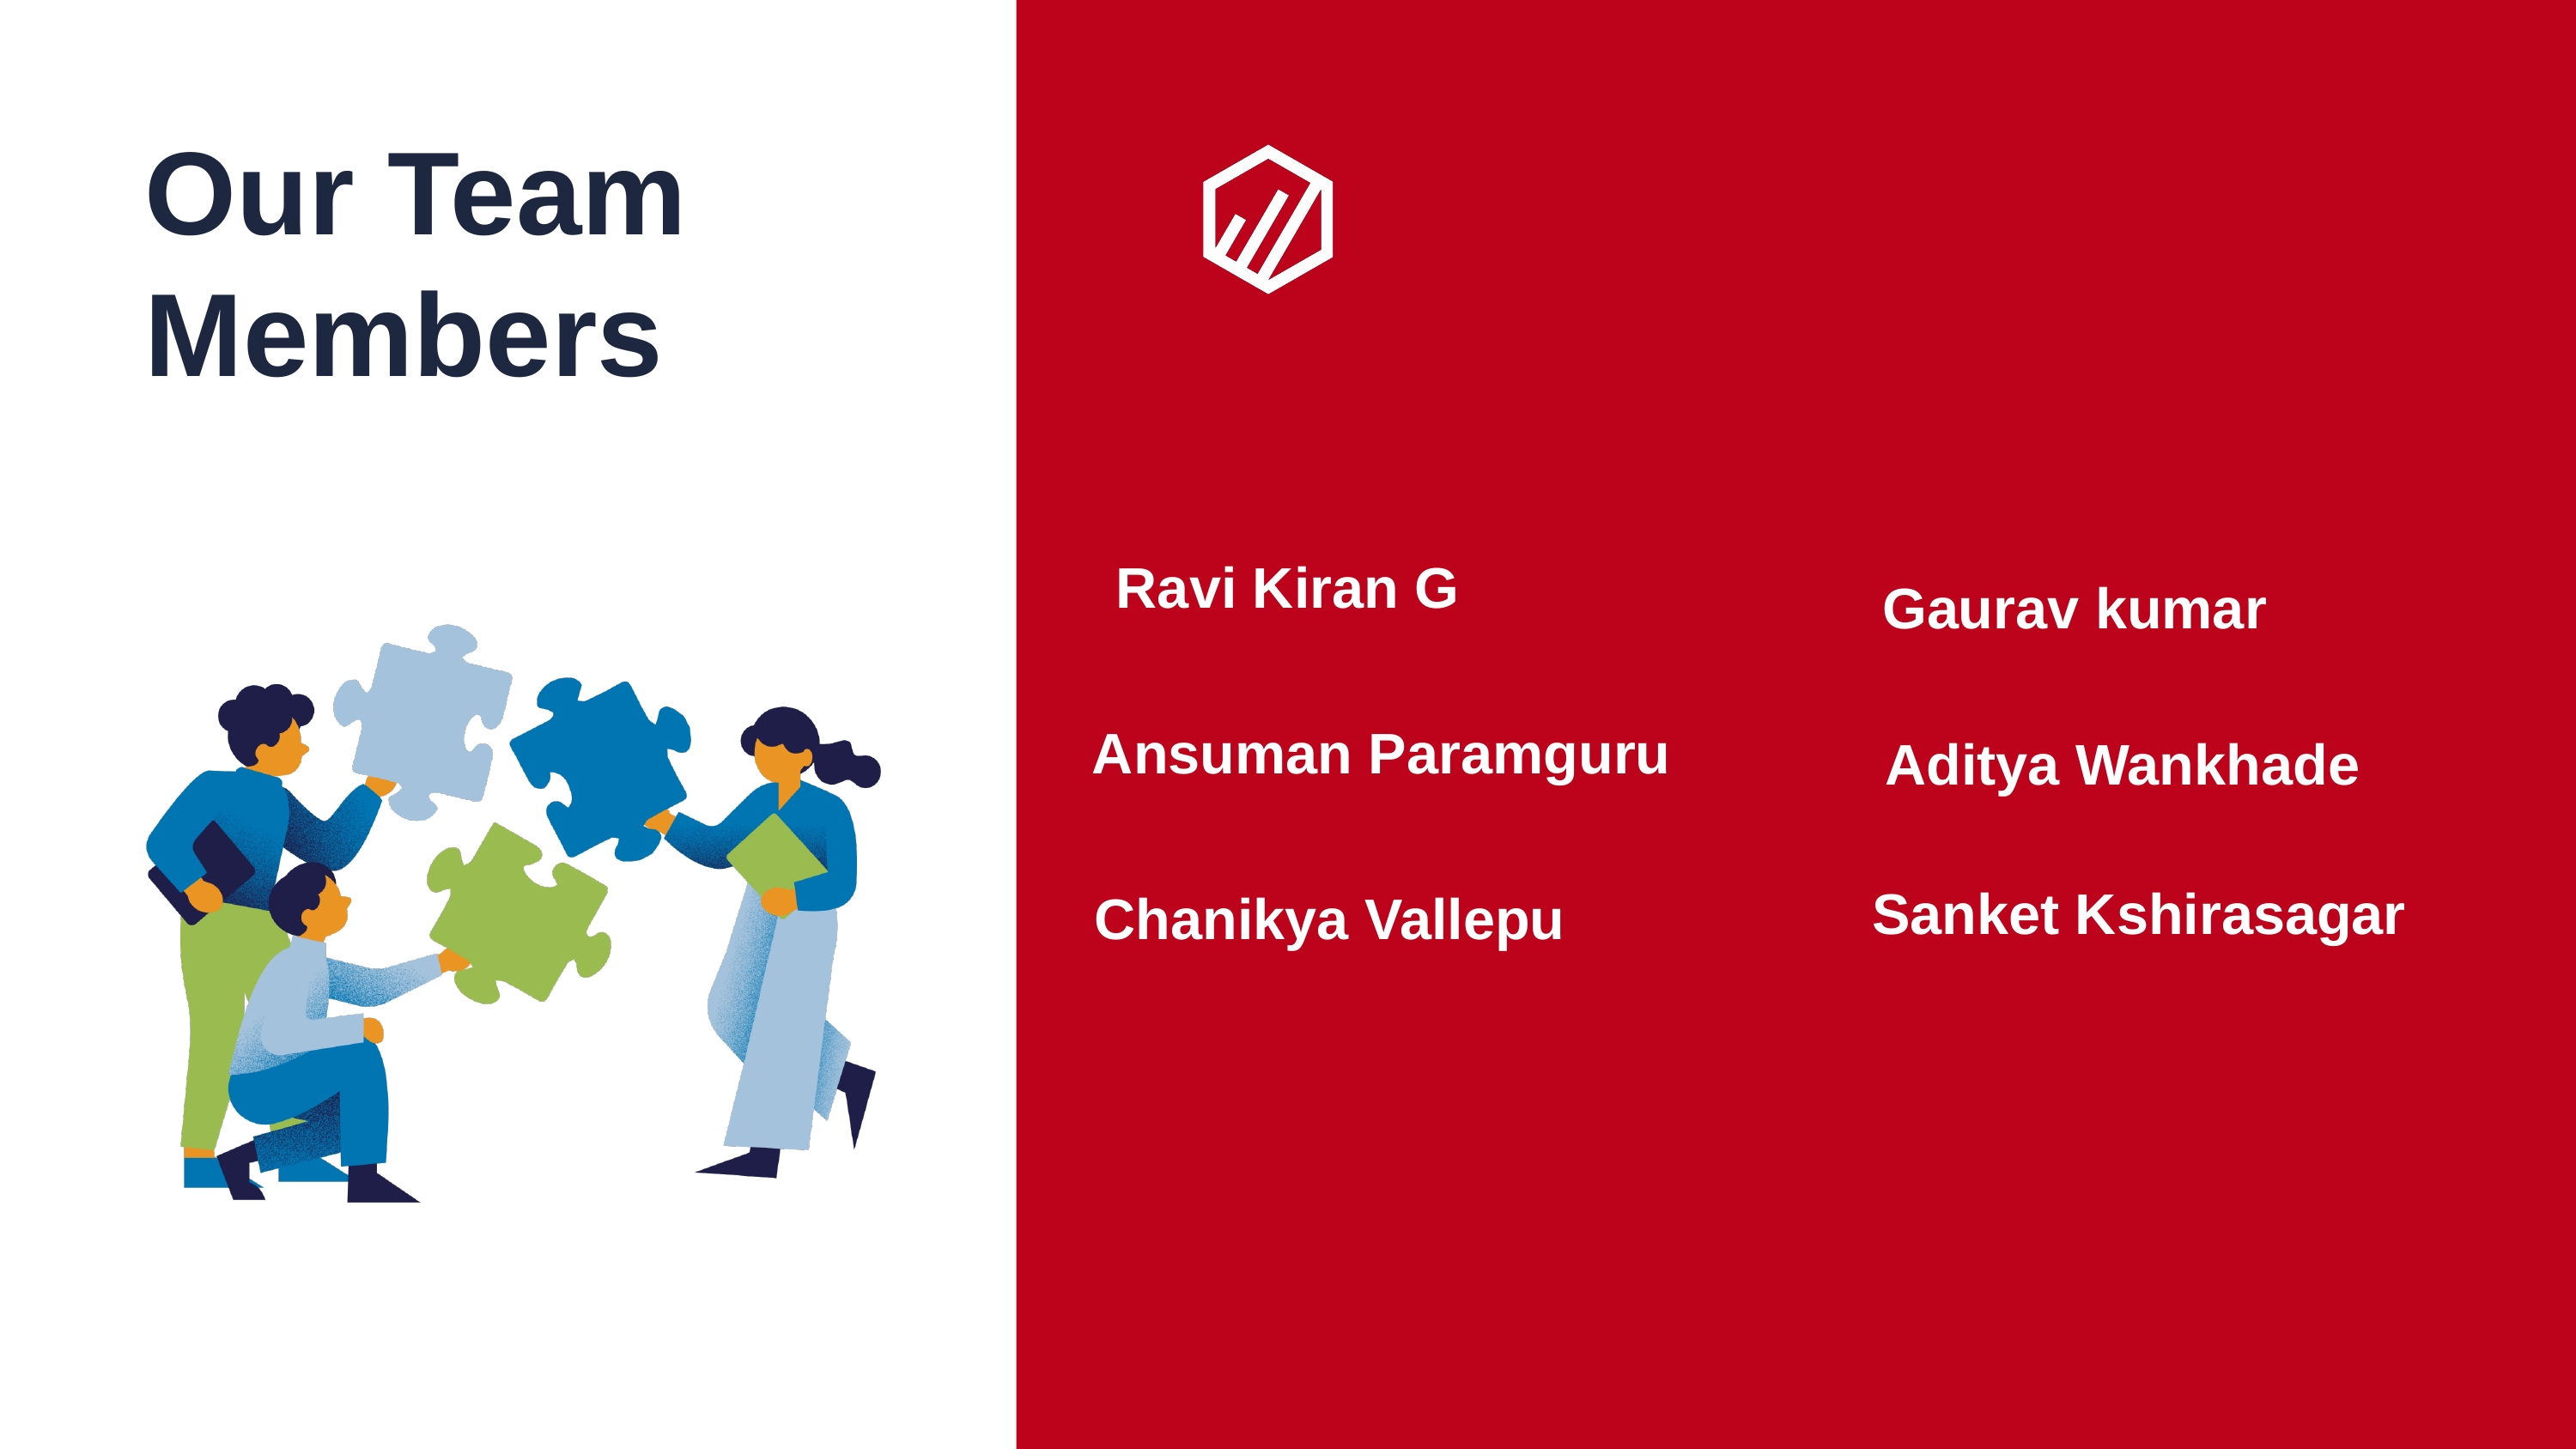

Our Team Members

Ravi Kiran G

 Gaurav kumar

Ansuman Paramguru
 Aditya Wankhade

Sanket Kshirasagar
Chanikya Vallepu